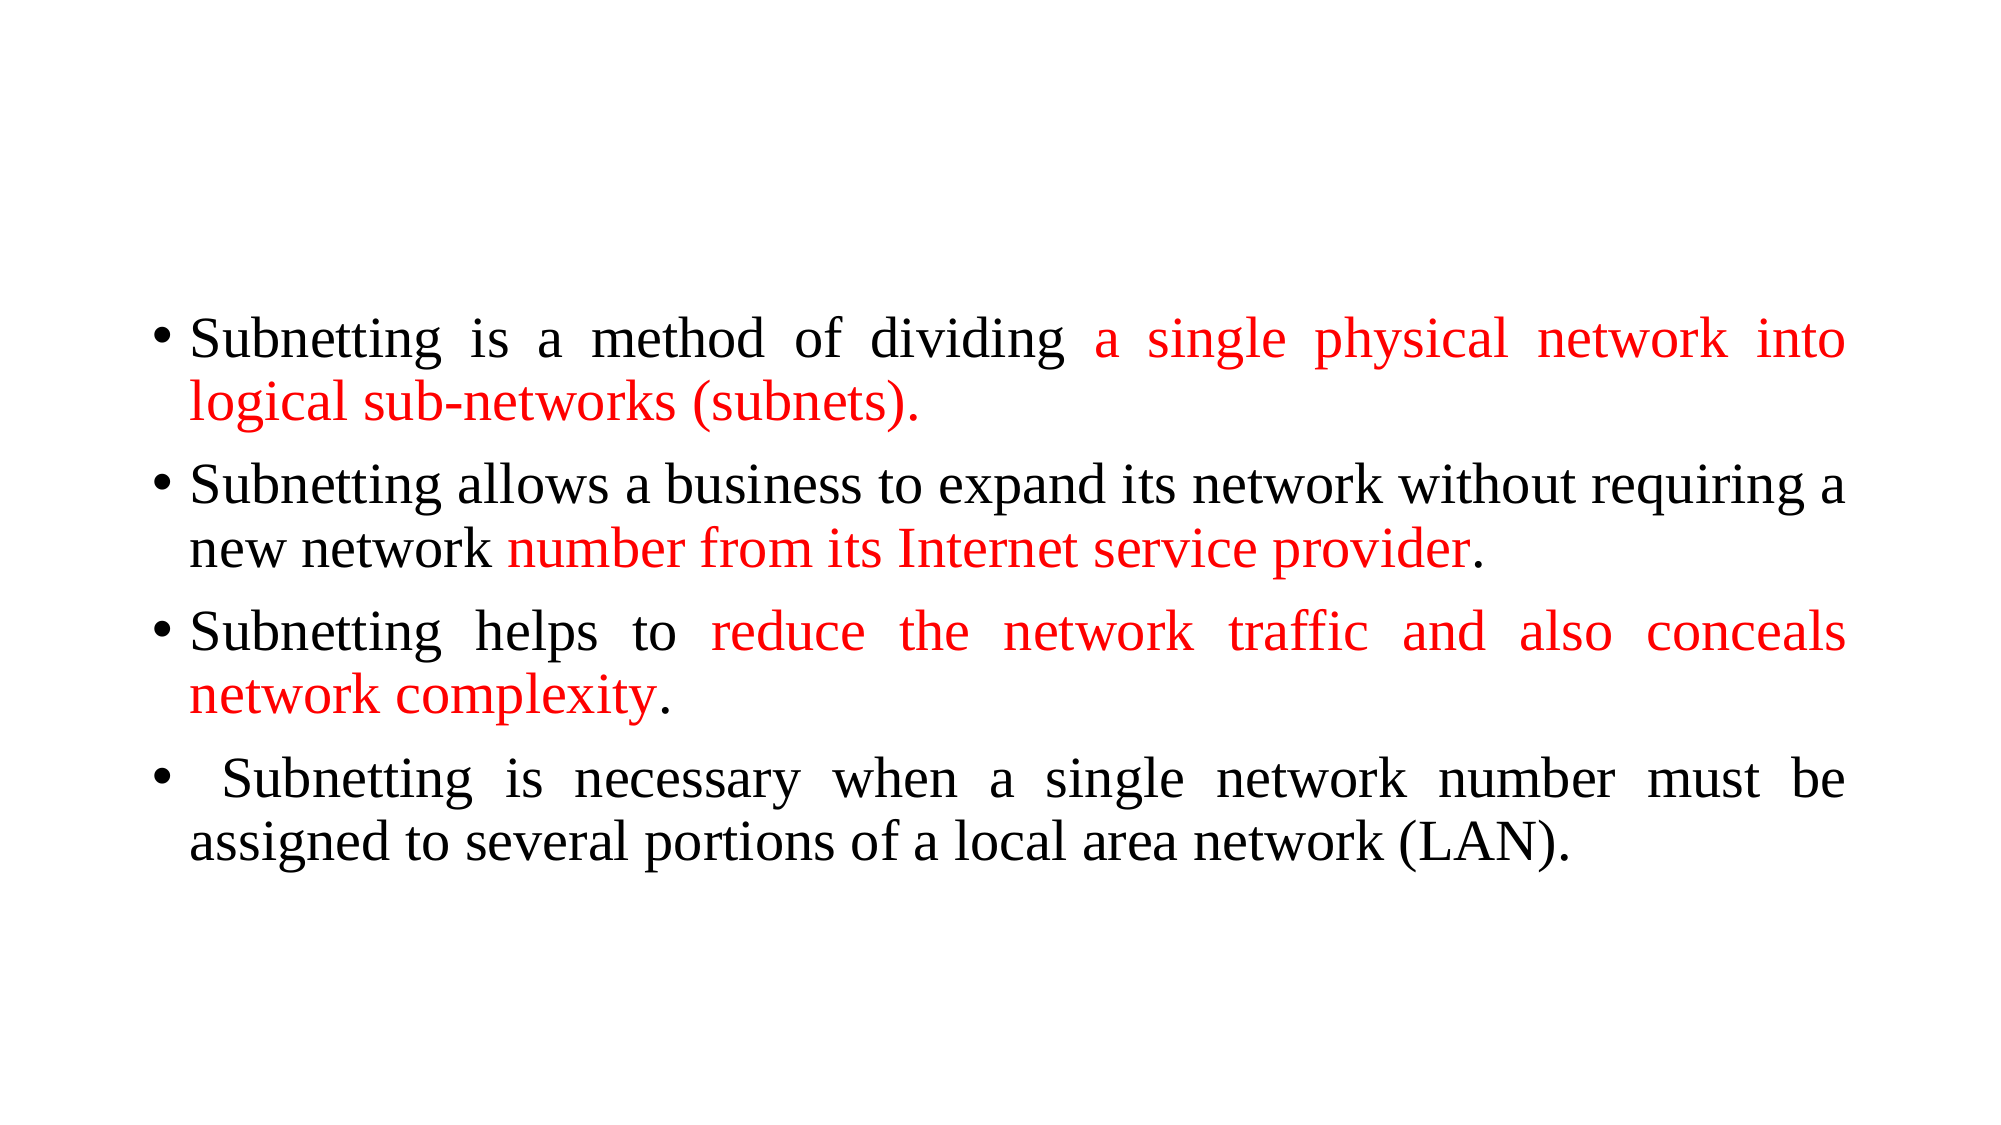

#
Subnetting is a method of dividing a single physical network into logical sub-networks (subnets).
Subnetting allows a business to expand its network without requiring a new network number from its Internet service provider.
Subnetting helps to reduce the network traffic and also conceals network complexity.
 Subnetting is necessary when a single network number must be assigned to several portions of a local area network (LAN).